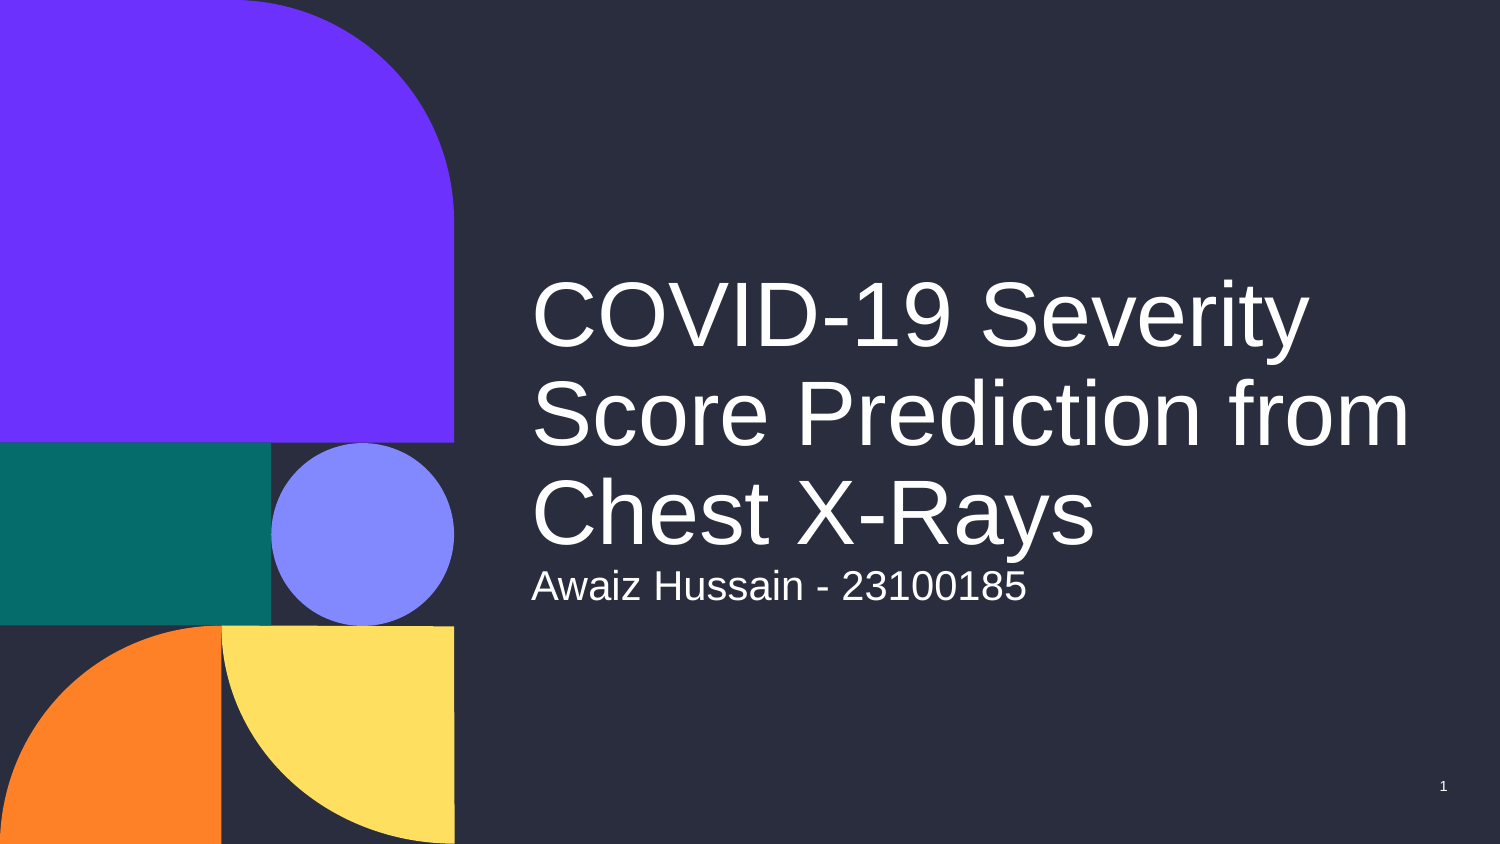

# COVID-19 Severity Score Prediction from Chest X-Rays
Awaiz Hussain - 23100185